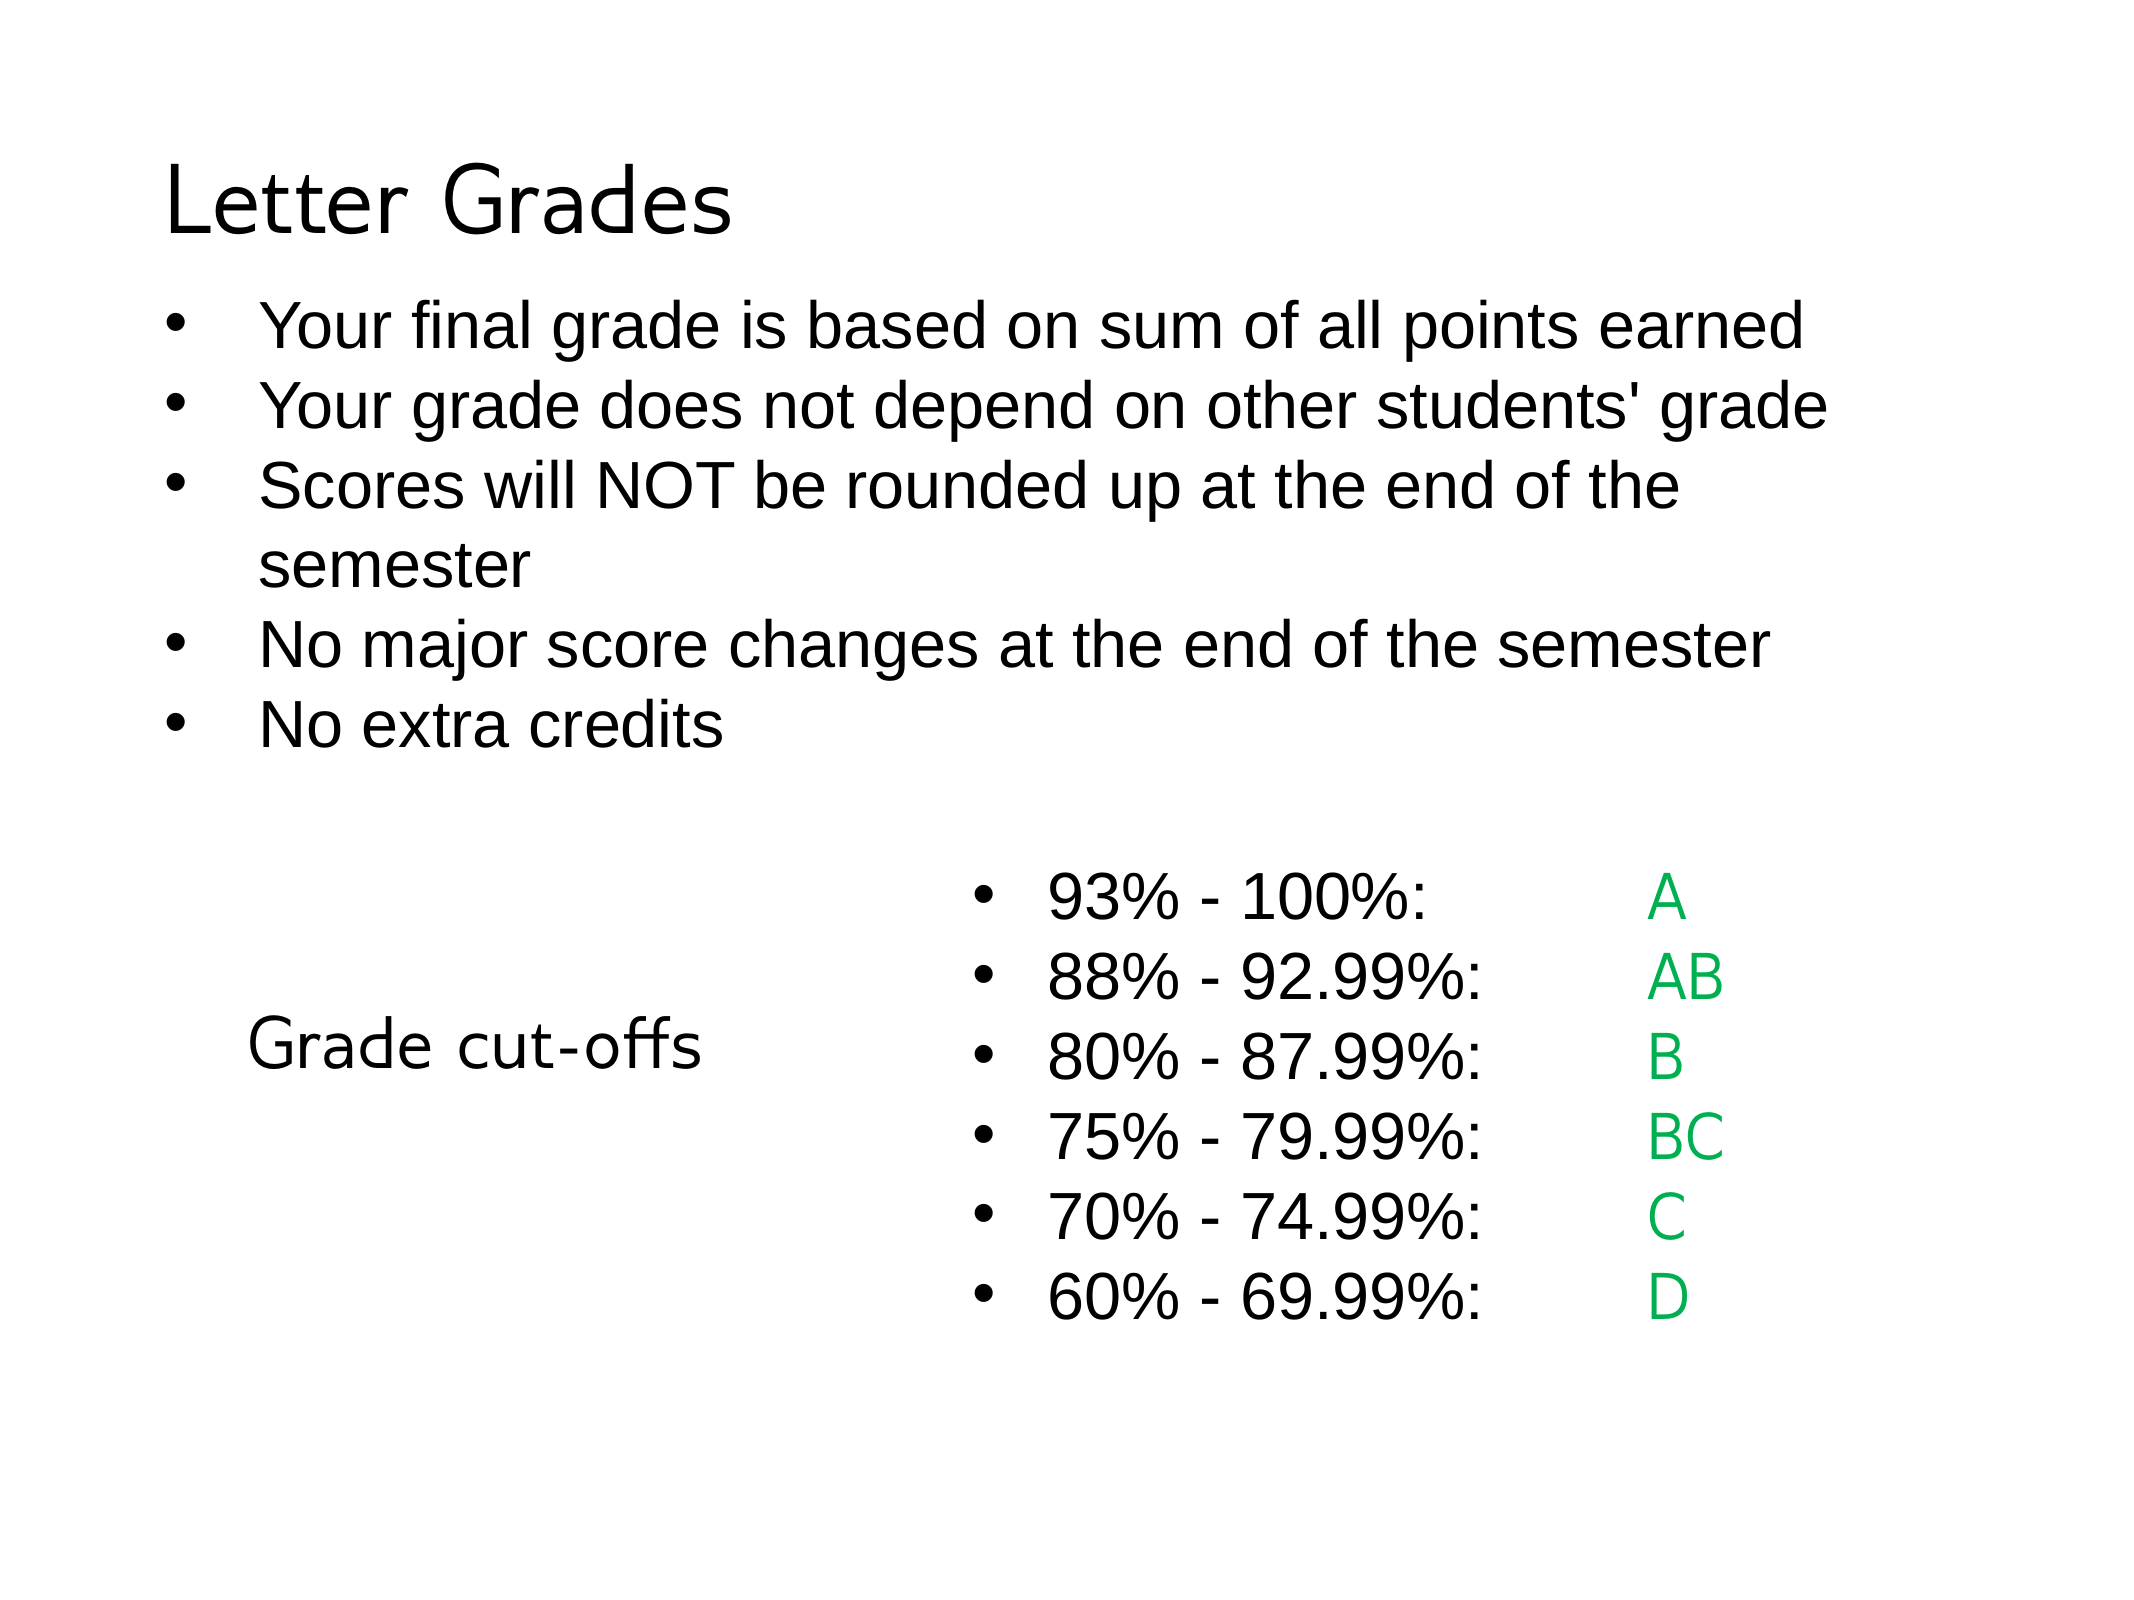

# Letter Grades
Your final grade is based on sum of all points earned
Your grade does not depend on other students' grade
Scores will NOT be rounded up at the end of the semester
No major score changes at the end of the semester
No extra credits

93% - 100%: 		A
88% - 92.99%: 	AB
80% - 87.99%: 	B
75% - 79.99%: 	BC
70% - 74.99%: 	C
60% - 69.99%: 	D
Grade cut-offs